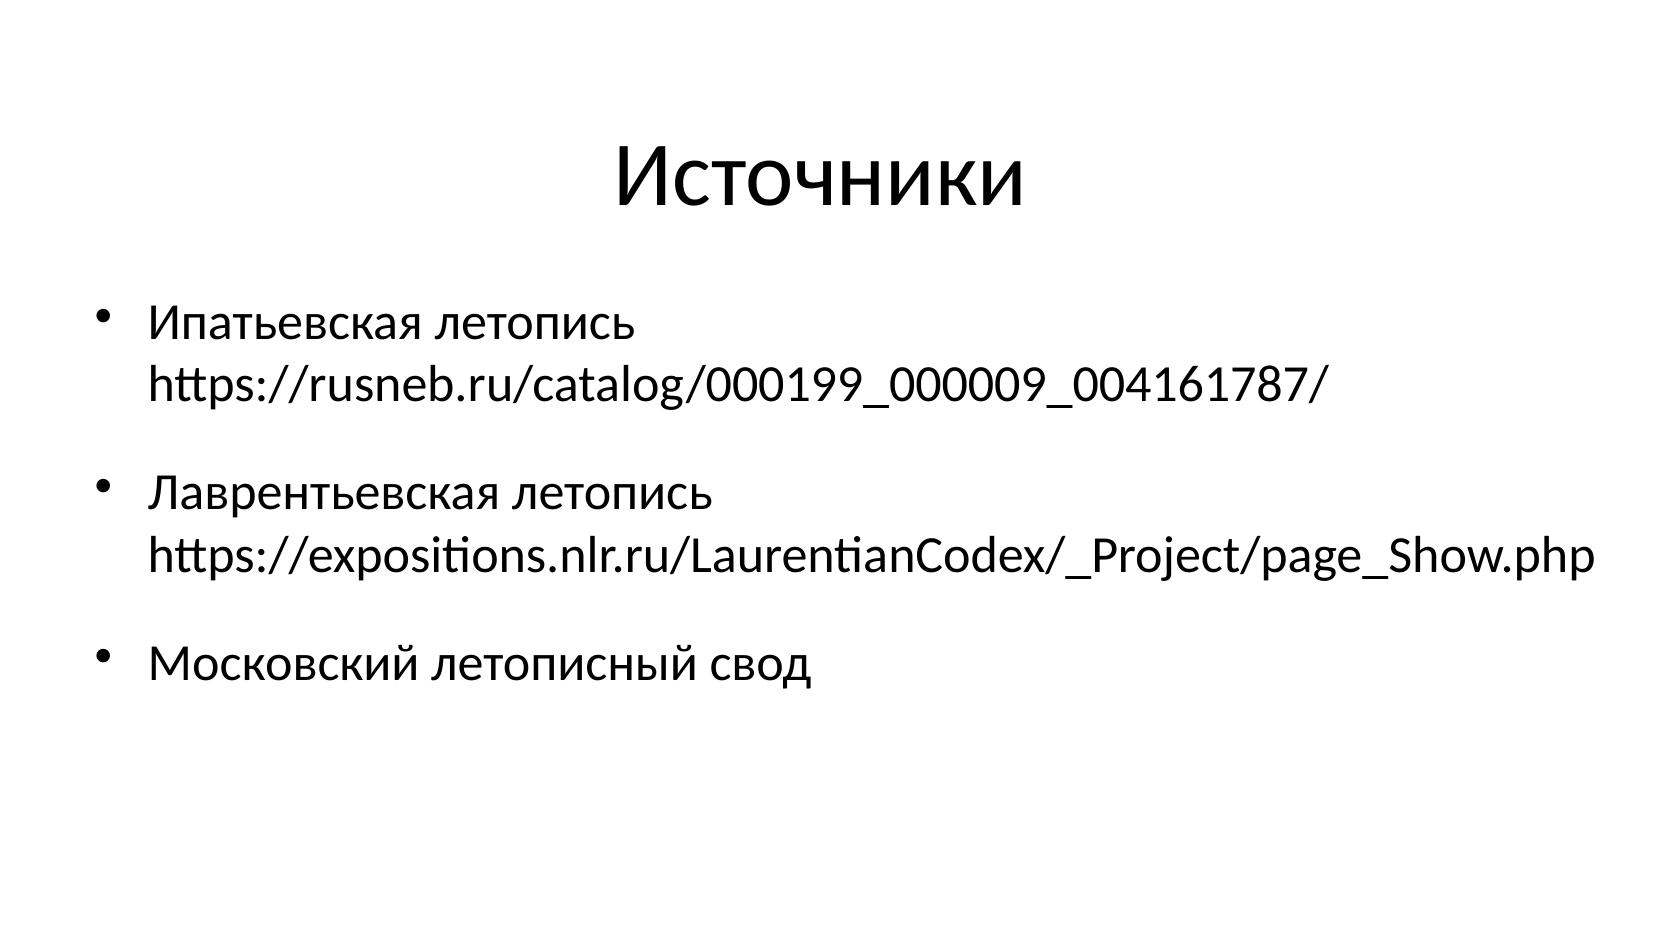

# Источники
Ипатьевская летопись https://rusneb.ru/catalog/000199_000009_004161787/
Лаврентьевская летопись https://expositions.nlr.ru/LaurentianCodex/_Project/page_Show.php
Московский летописный свод